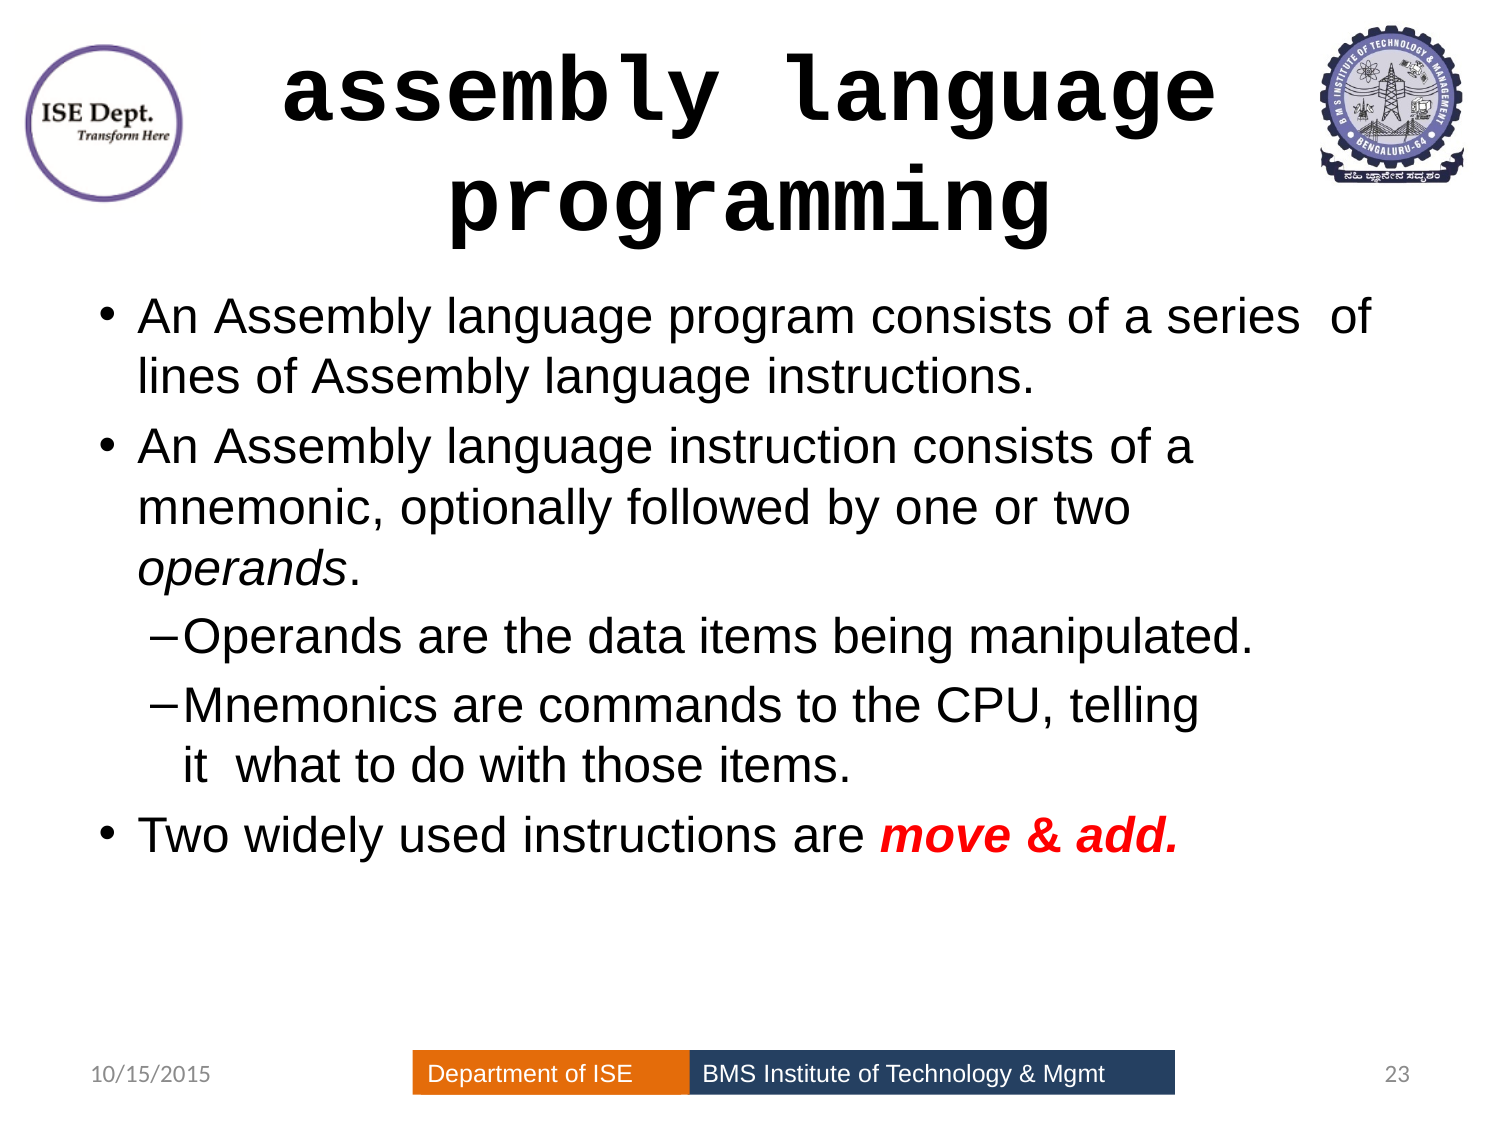

# assembly language programming
An Assembly language program consists of a series  of lines of Assembly language instructions.
An Assembly language instruction consists of a  mnemonic, optionally followed by one or two  operands.
Operands are the data items being manipulated.
Mnemonics are commands to the CPU, telling it  what to do with those items.
Two widely used instructions are move & add.

10/15/2015
23